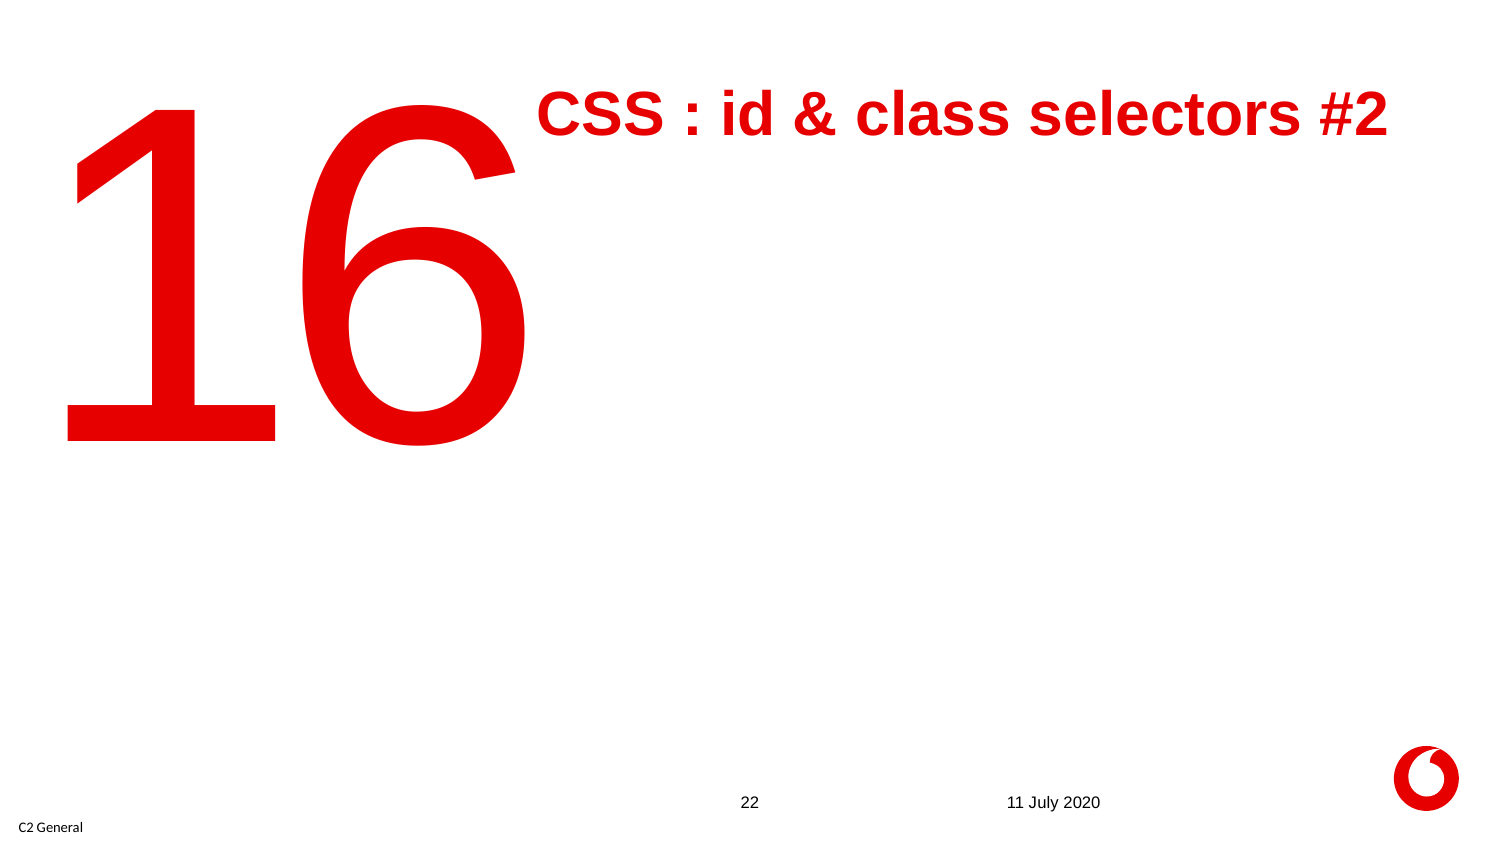

16
# CSS : id & class selectors #2

11 July 2020
22